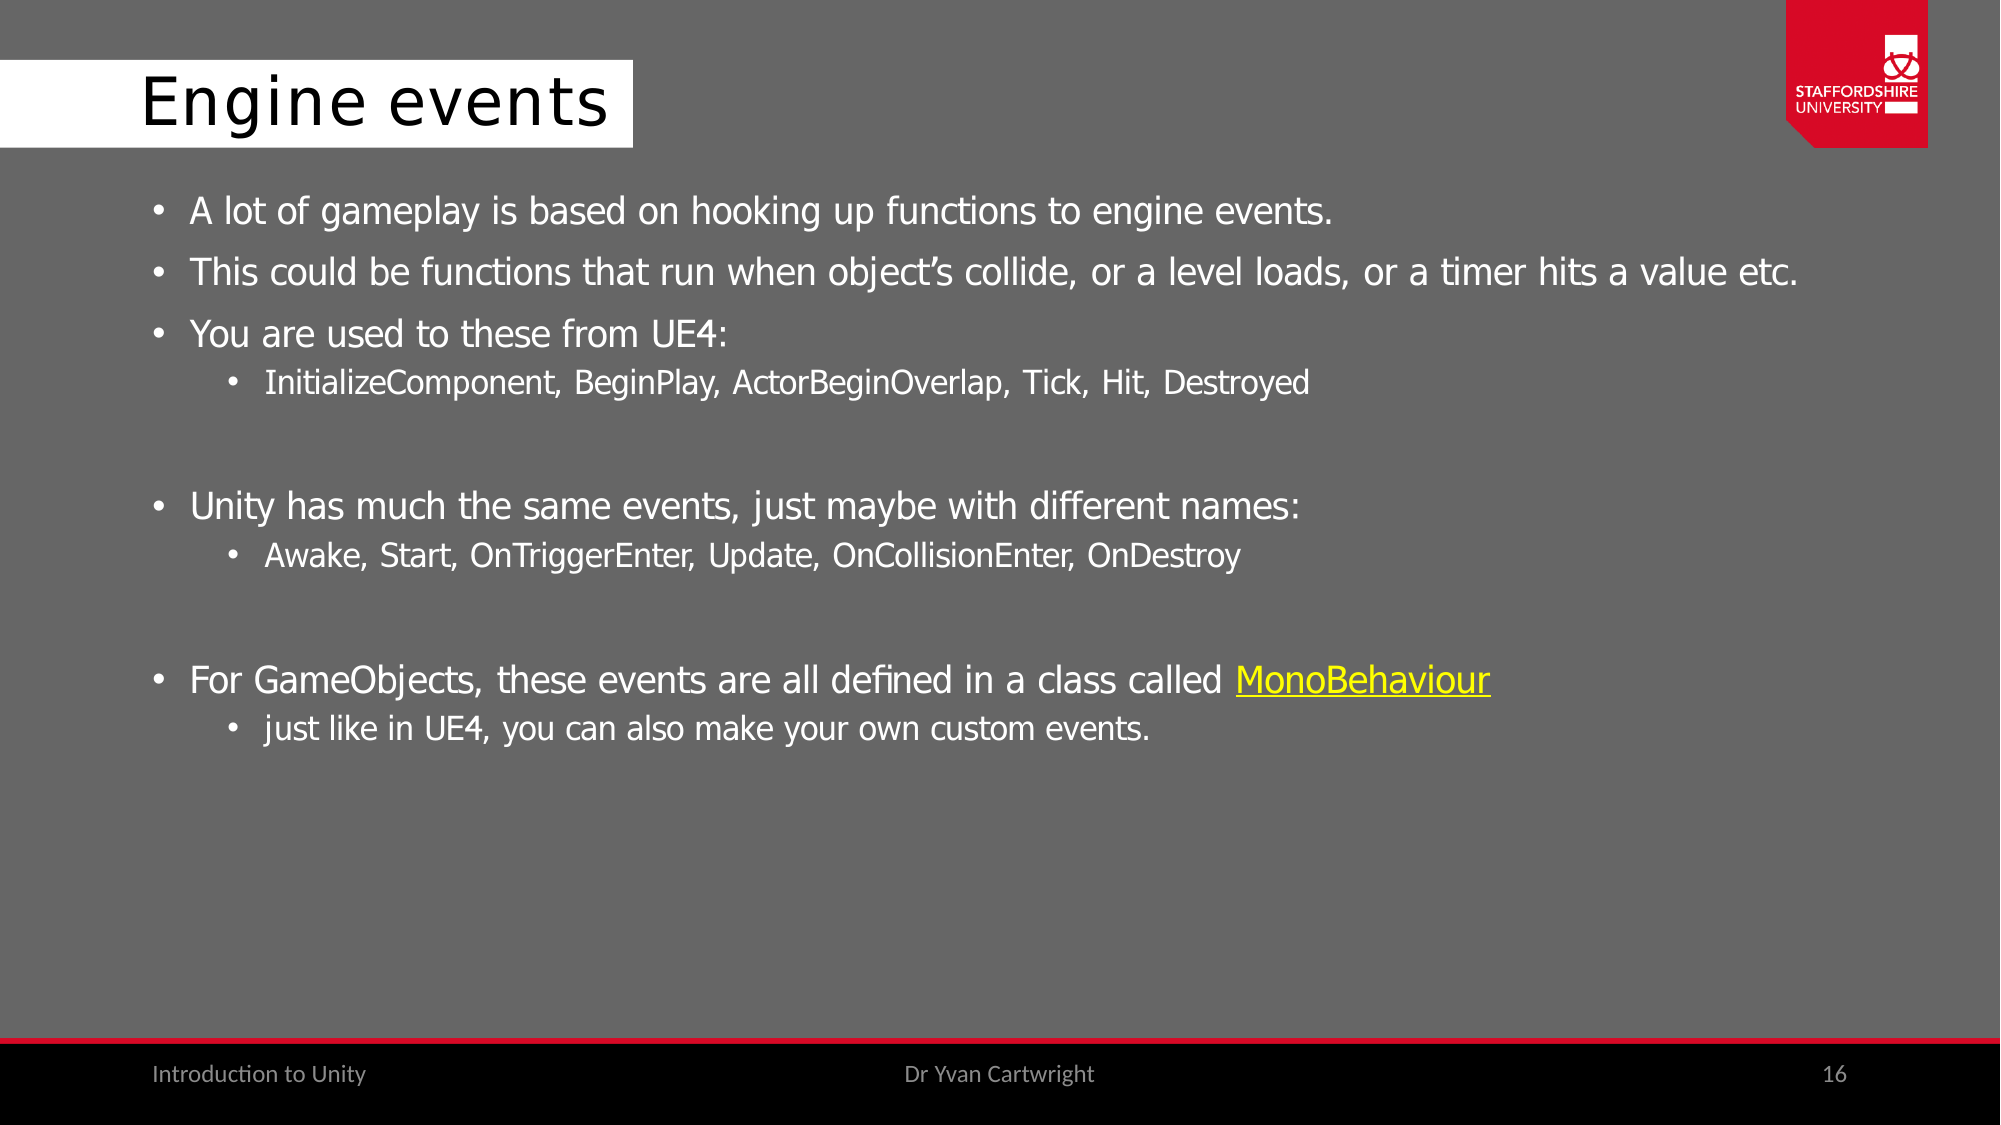

# Engine events
A lot of gameplay is based on hooking up functions to engine events.
This could be functions that run when object’s collide, or a level loads, or a timer hits a value etc.
You are used to these from UE4:
InitializeComponent, BeginPlay, ActorBeginOverlap, Tick, Hit, Destroyed

Unity has much the same events, just maybe with different names:
Awake, Start, OnTriggerEnter, Update, OnCollisionEnter, OnDestroy

For GameObjects, these events are all defined in a class called MonoBehaviour
just like in UE4, you can also make your own custom events.

Introduction to Unity
Dr Yvan Cartwright
16